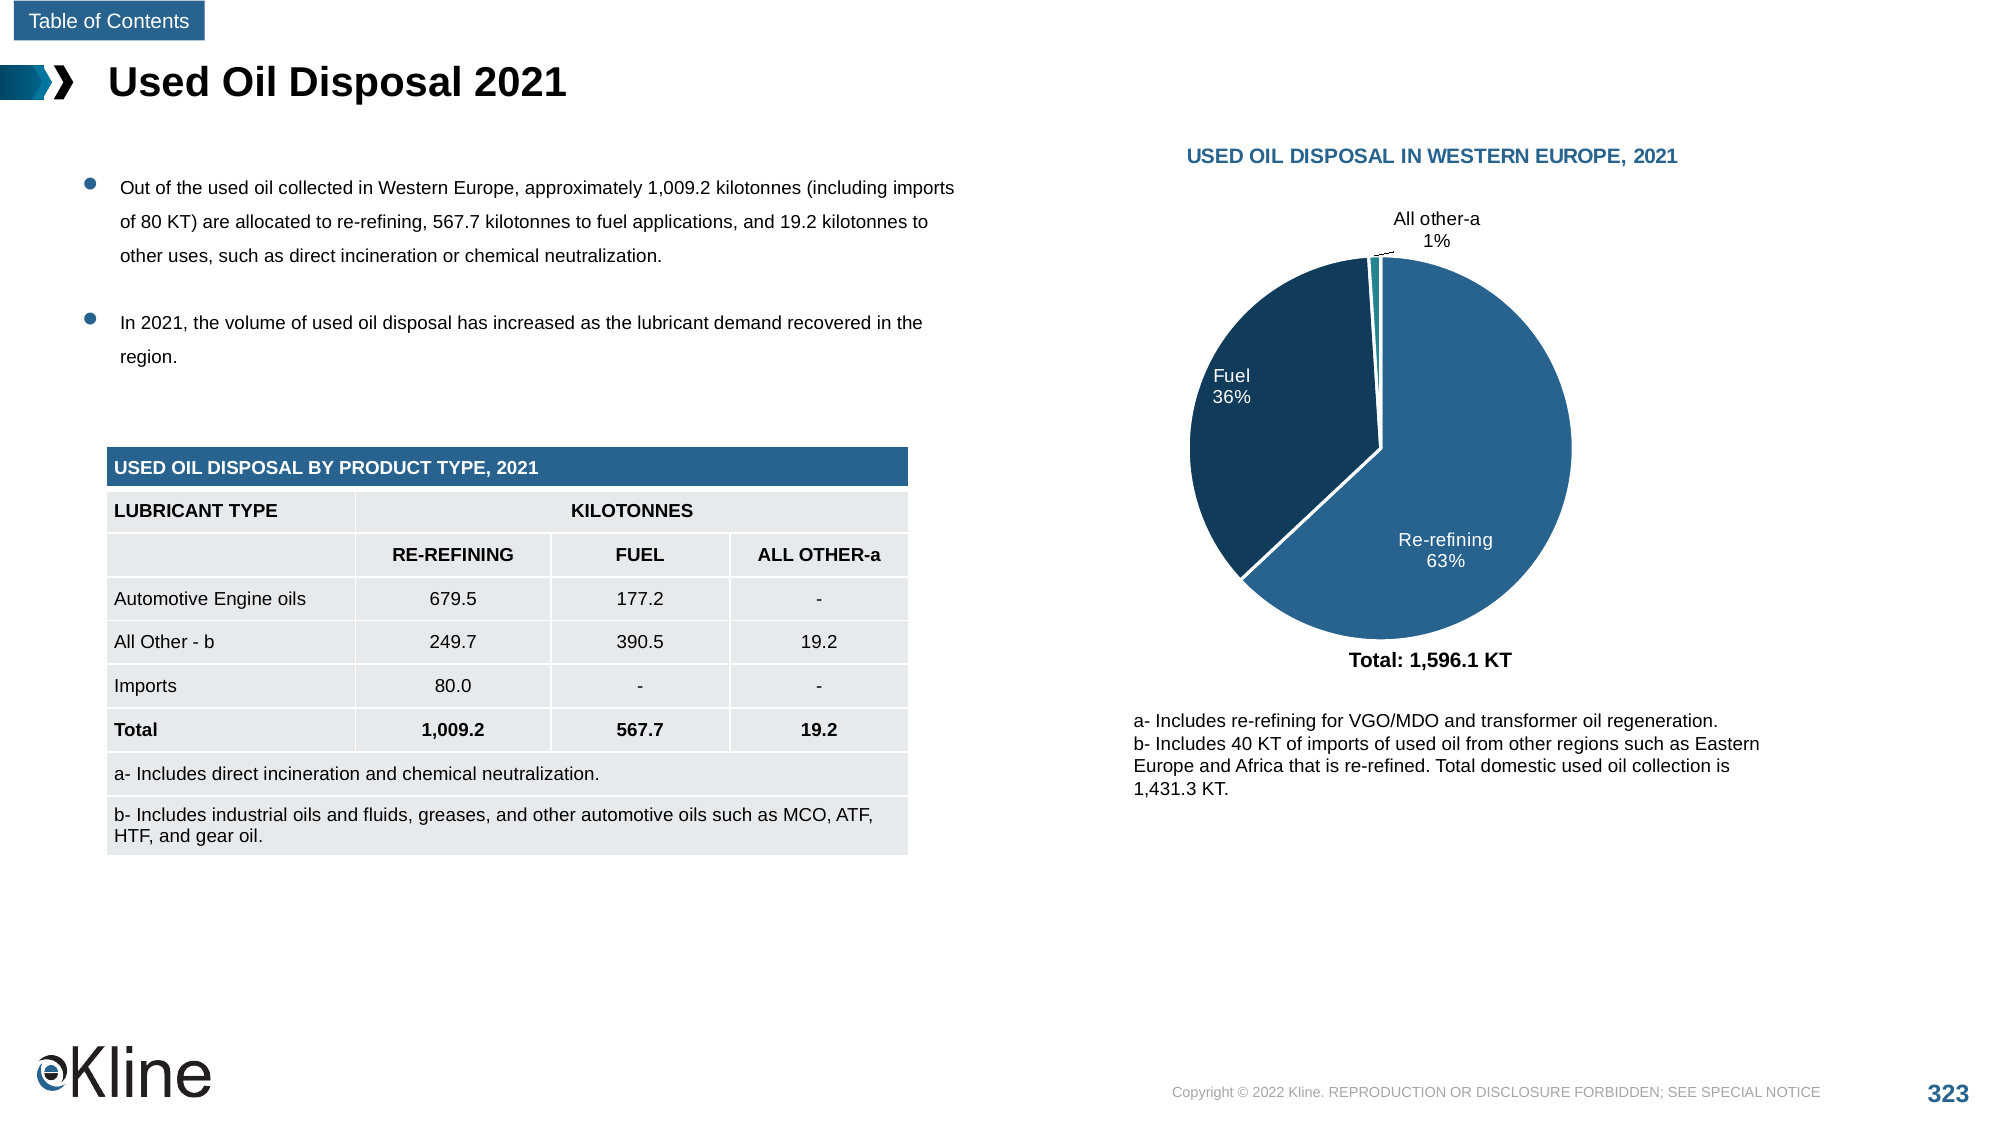

# Used Oil Disposal 2021

### Chart: USED OIL DISPOSAL IN WESTERN EUROPE, 2021

| Category | Sales |
|---|---|
| Re-refining | 0.63 |
| Fuel | 0.36 |
| All other-a | 0.01 |
Out of the used oil collected in Western Europe, approximately 1,009.2 kilotonnes (including imports of 80 KT) are allocated to re-refining, 567.7 kilotonnes to fuel applications, and 19.2 kilotonnes to other uses, such as direct incineration or chemical neutralization.

In 2021, the volume of used oil disposal has increased as the lubricant demand recovered in the region.
| USED OIL DISPOSAL BY PRODUCT TYPE, 2021 |  |  |  |
| --- | --- | --- | --- |
| LUBRICANT TYPE | KILOTONNES |  |  |
|  | RE-REFINING | FUEL | ALL OTHER-a |
| Automotive Engine oils | 679.5 | 177.2 | - |
| All Other - b | 249.7 | 390.5 | 19.2 |
| Imports | 80.0 | - | - |
| Total | 1,009.2 | 567.7 | 19.2 |
| a- Includes direct incineration and chemical neutralization. |  |  |  |
| b- Includes industrial oils and fluids, greases, and other automotive oils such as MCO, ATF, HTF, and gear oil. |  |  |  |
Total: 1,596.1 KT
a- Includes re-refining for VGO/MDO and transformer oil regeneration.
b- Includes 40 KT of imports of used oil from other regions such as Eastern Europe and Africa that is re-refined. Total domestic used oil collection is 1,431.3 KT.